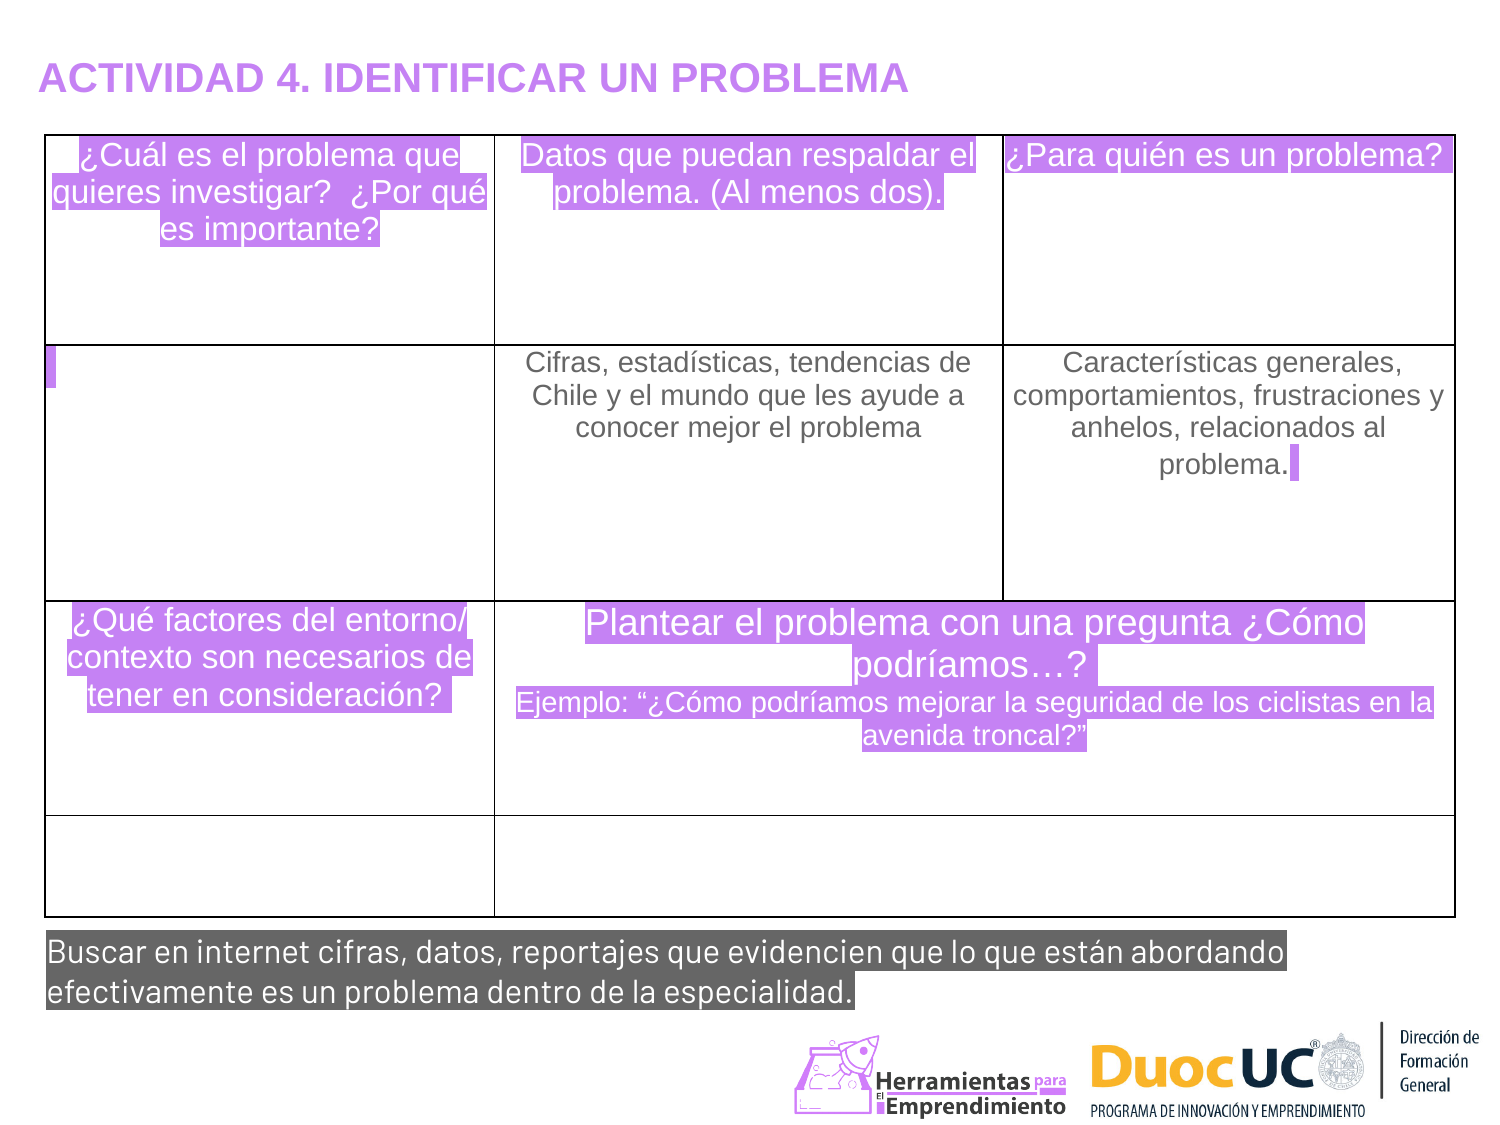

ACTIVIDAD 4. IDENTIFICAR UN PROBLEMA
| ¿Cuál es el problema que quieres investigar? ¿Por qué es importante? | Datos que puedan respaldar el problema. (Al menos dos). | ¿Para quién es un problema? |
| --- | --- | --- |
|  | Cifras, estadísticas, tendencias de Chile y el mundo que les ayude a conocer mejor el problema | Características generales, comportamientos, frustraciones y anhelos, relacionados al problema. |
| ¿Qué factores del entorno/ contexto son necesarios de tener en consideración? | Plantear el problema con una pregunta ¿Cómo podríamos…? Ejemplo: “¿Cómo podríamos mejorar la seguridad de los ciclistas en la avenida troncal?” |  |
|  |  |  |
Buscar en internet cifras, datos, reportajes que evidencien que lo que están abordando efectivamente es un problema dentro de la especialidad.